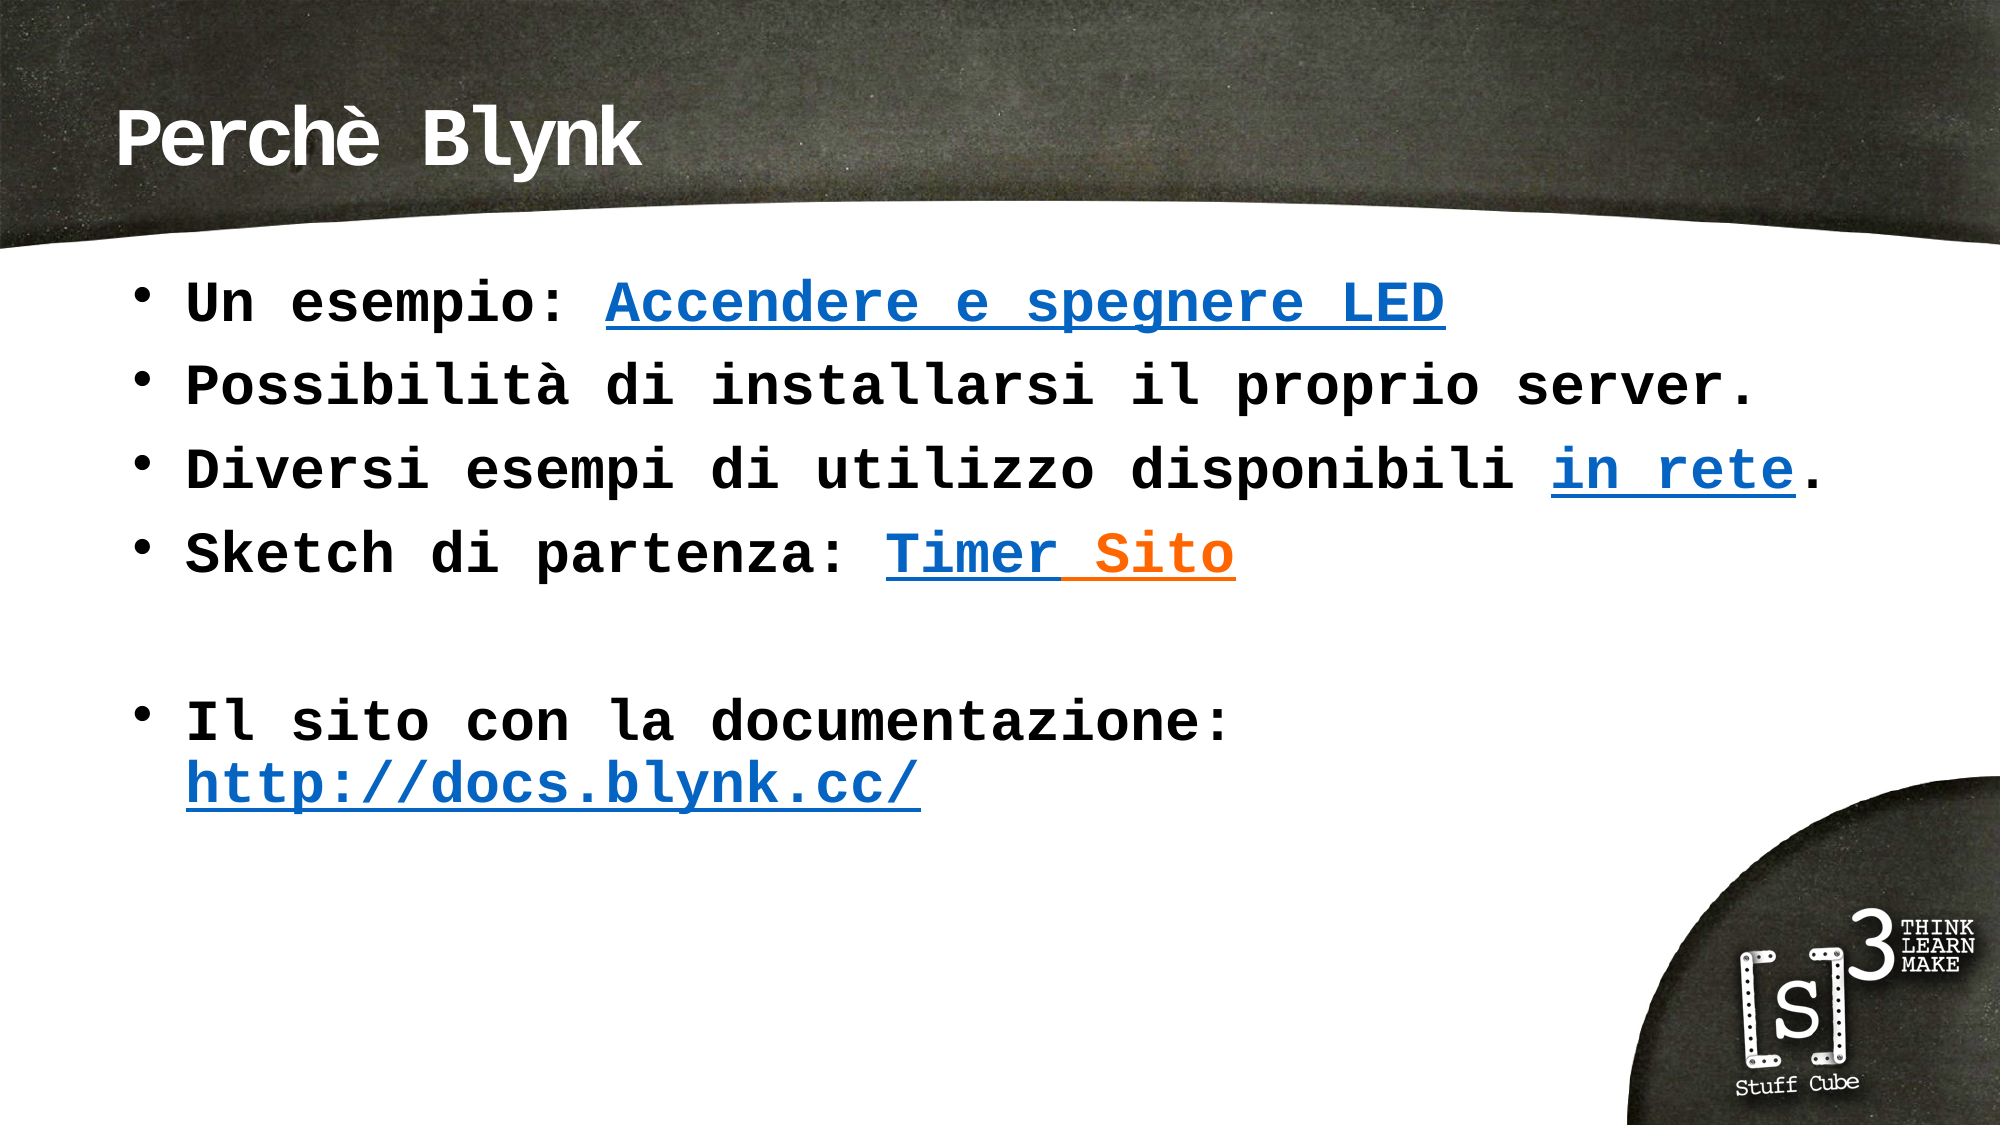

# Perchè Blynk
Un esempio: Accendere e spegnere LED
Possibilità di installarsi il proprio server.
Diversi esempi di utilizzo disponibili in rete.
Sketch di partenza: Timer Sito

Il sito con la documentazione:
http://docs.blynk.cc/